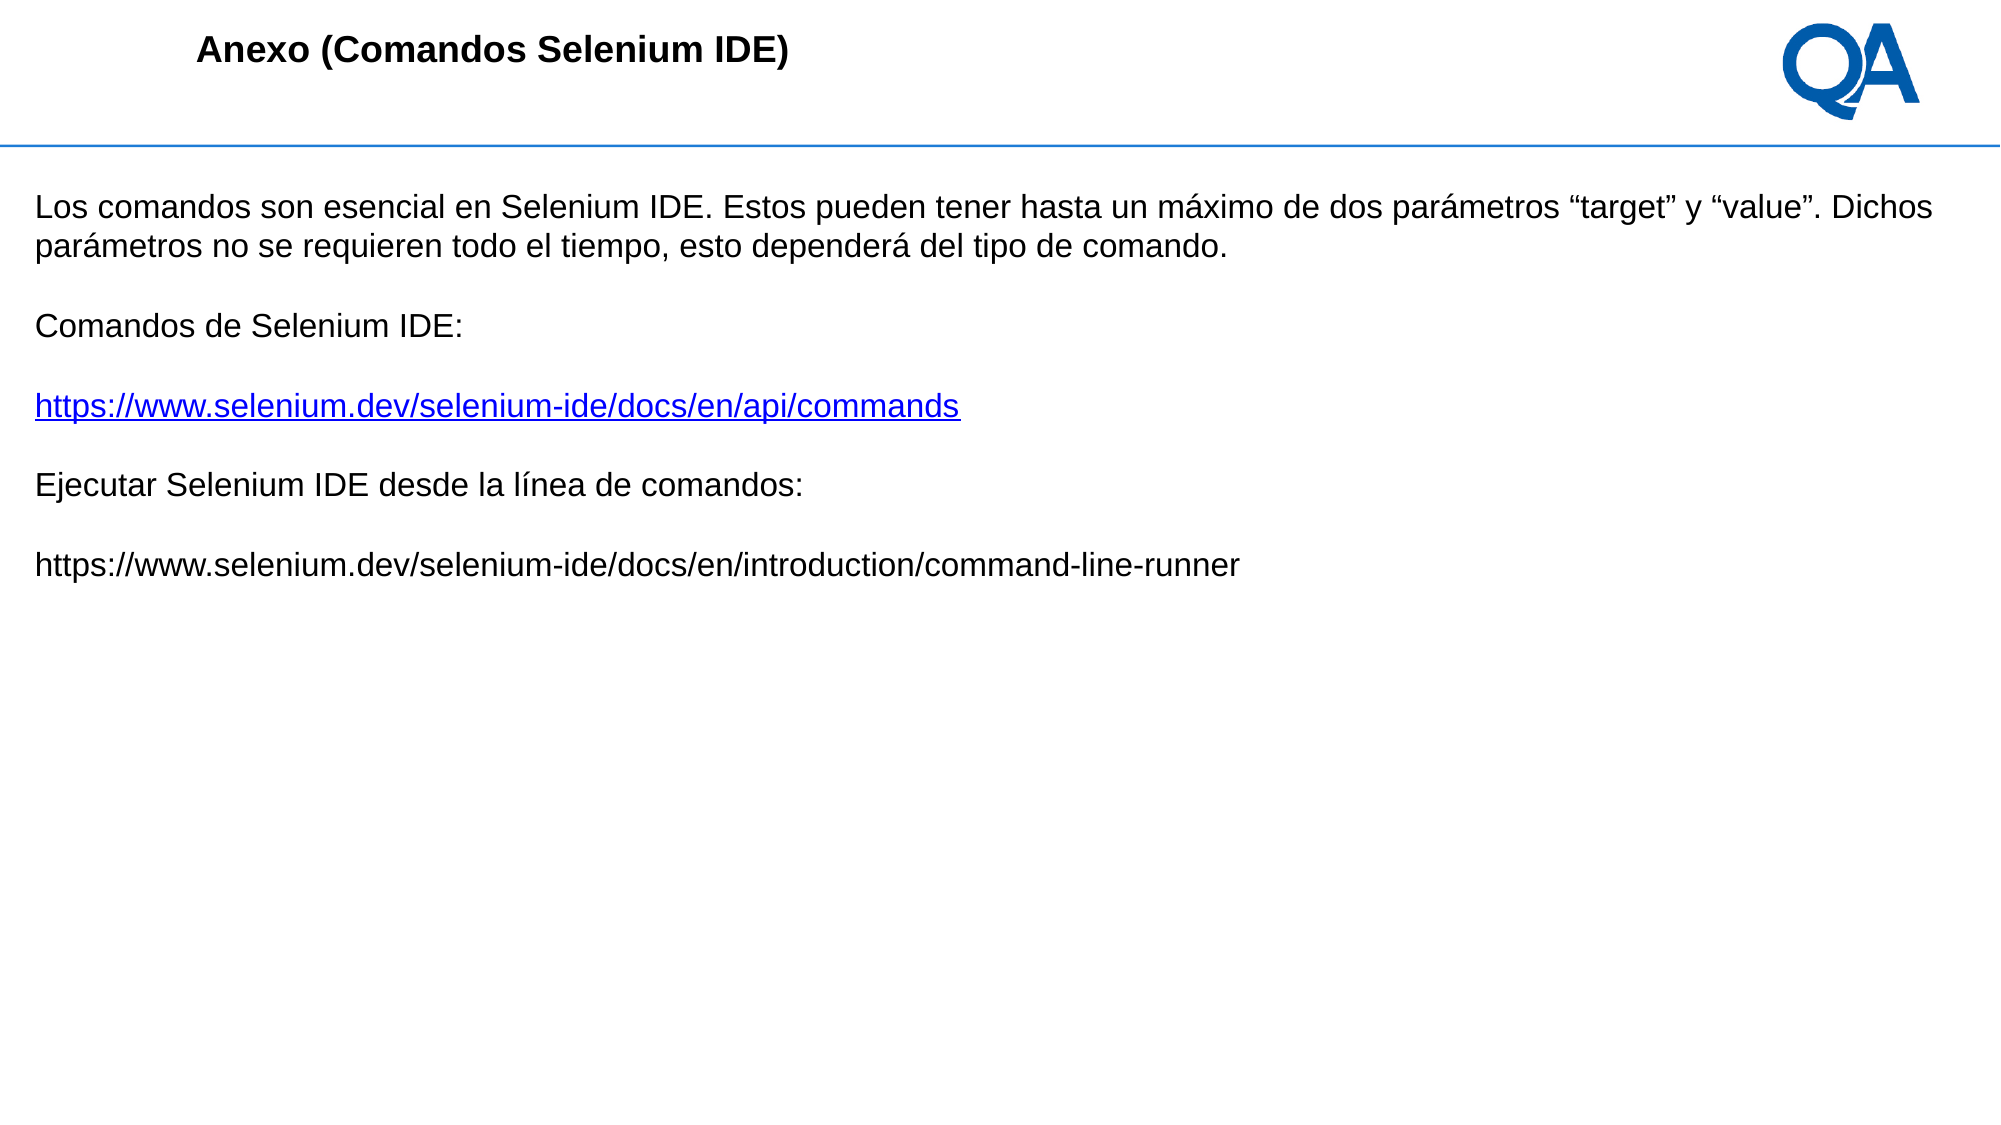

# Anexo (Comandos Selenium IDE)
Los comandos son esencial en Selenium IDE. Estos pueden tener hasta un máximo de dos parámetros “target” y “value”. Dichos parámetros no se requieren todo el tiempo, esto dependerá del tipo de comando.
Comandos de Selenium IDE:
https://www.selenium.dev/selenium-ide/docs/en/api/commands
Ejecutar Selenium IDE desde la línea de comandos:
https://www.selenium.dev/selenium-ide/docs/en/introduction/command-line-runner